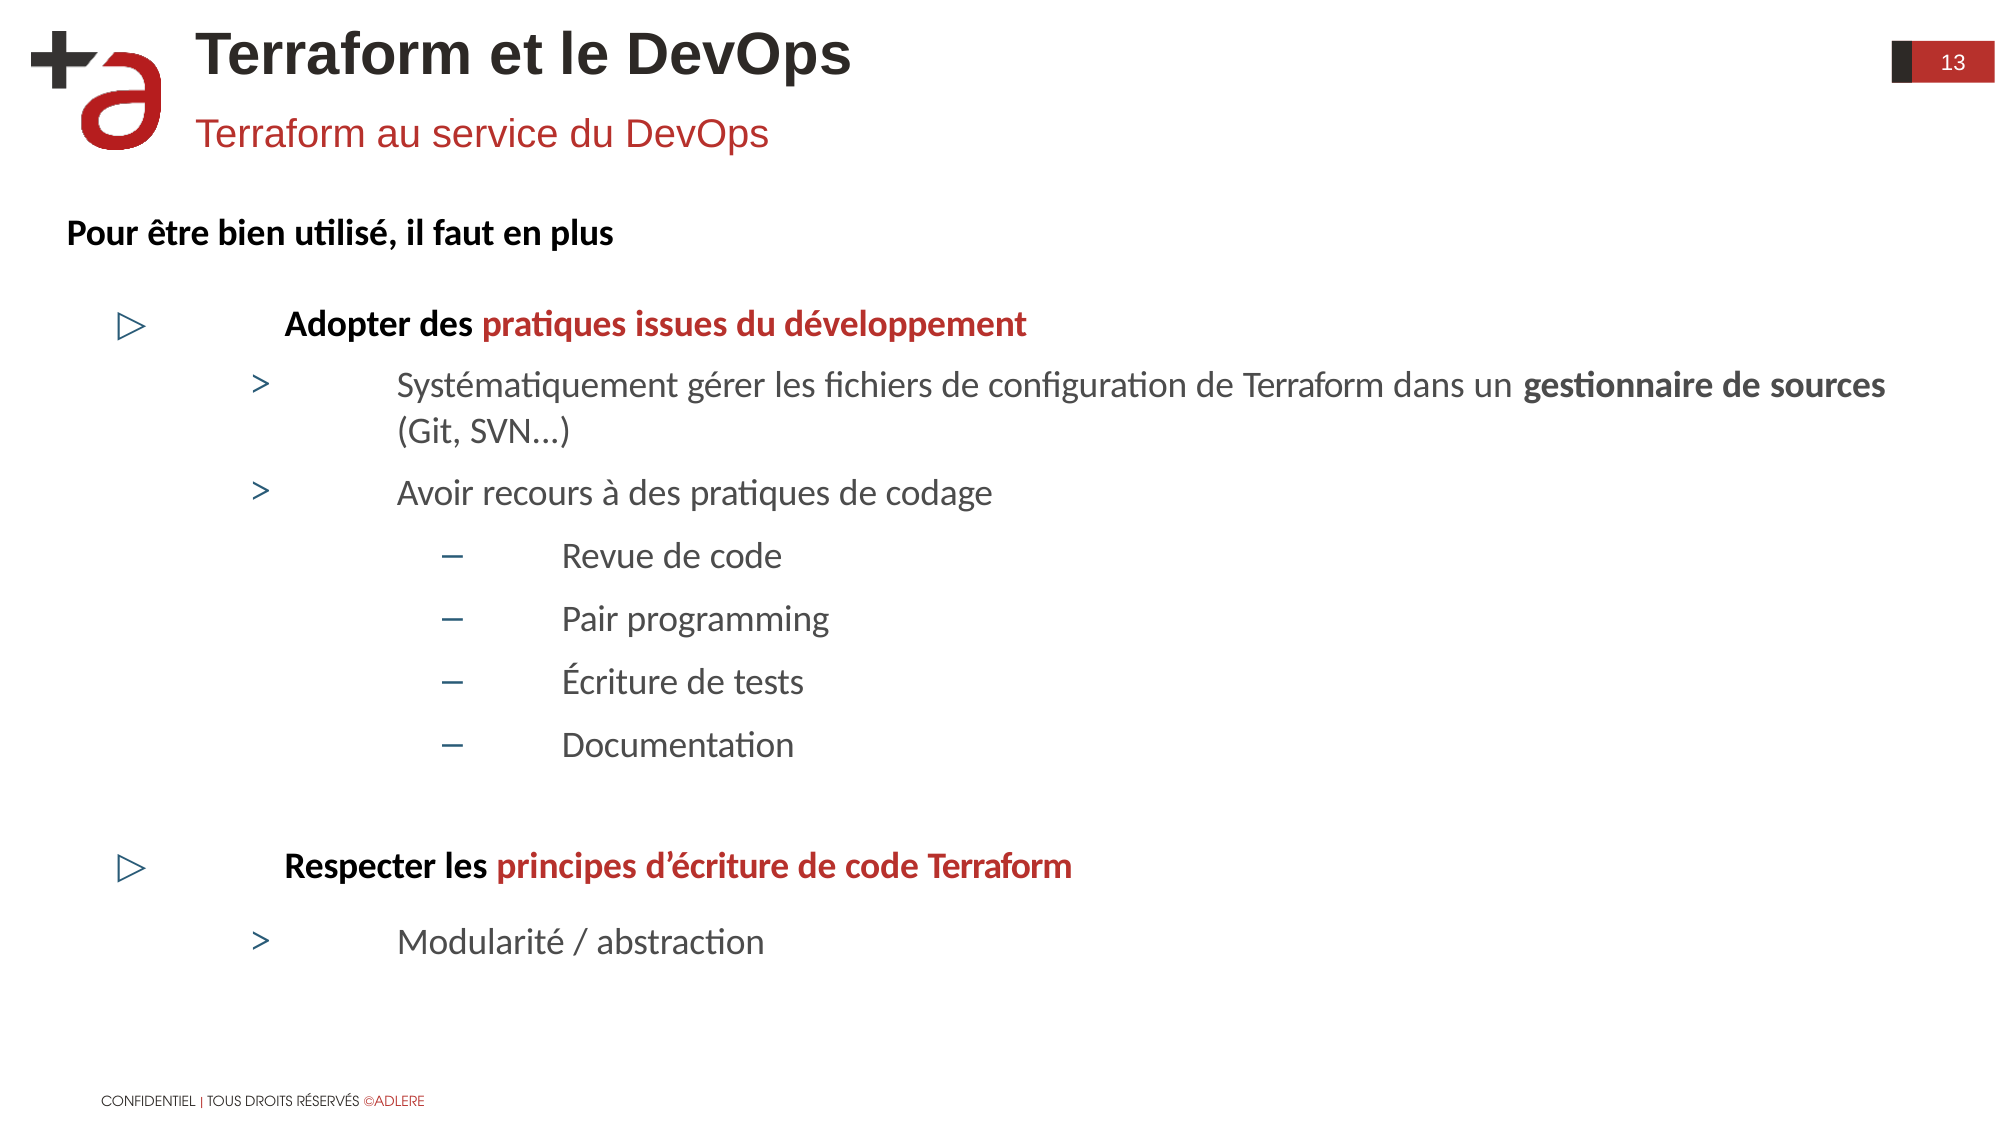

# Terraform et le DevOps
13
Terraform au service du DevOps
Pour être bien utilisé, il faut en plus

▷	Adopter des pratiques issues du développement
Systématiquement gérer les fichiers de configuration de Terraform dans un gestionnaire de sources
(Git, SVN...)
Avoir recours à des pratiques de codage
Revue de code
Pair programming
Écriture de tests
Documentation

▷	Respecter les principes d’écriture de code Terraform
Modularité / abstraction